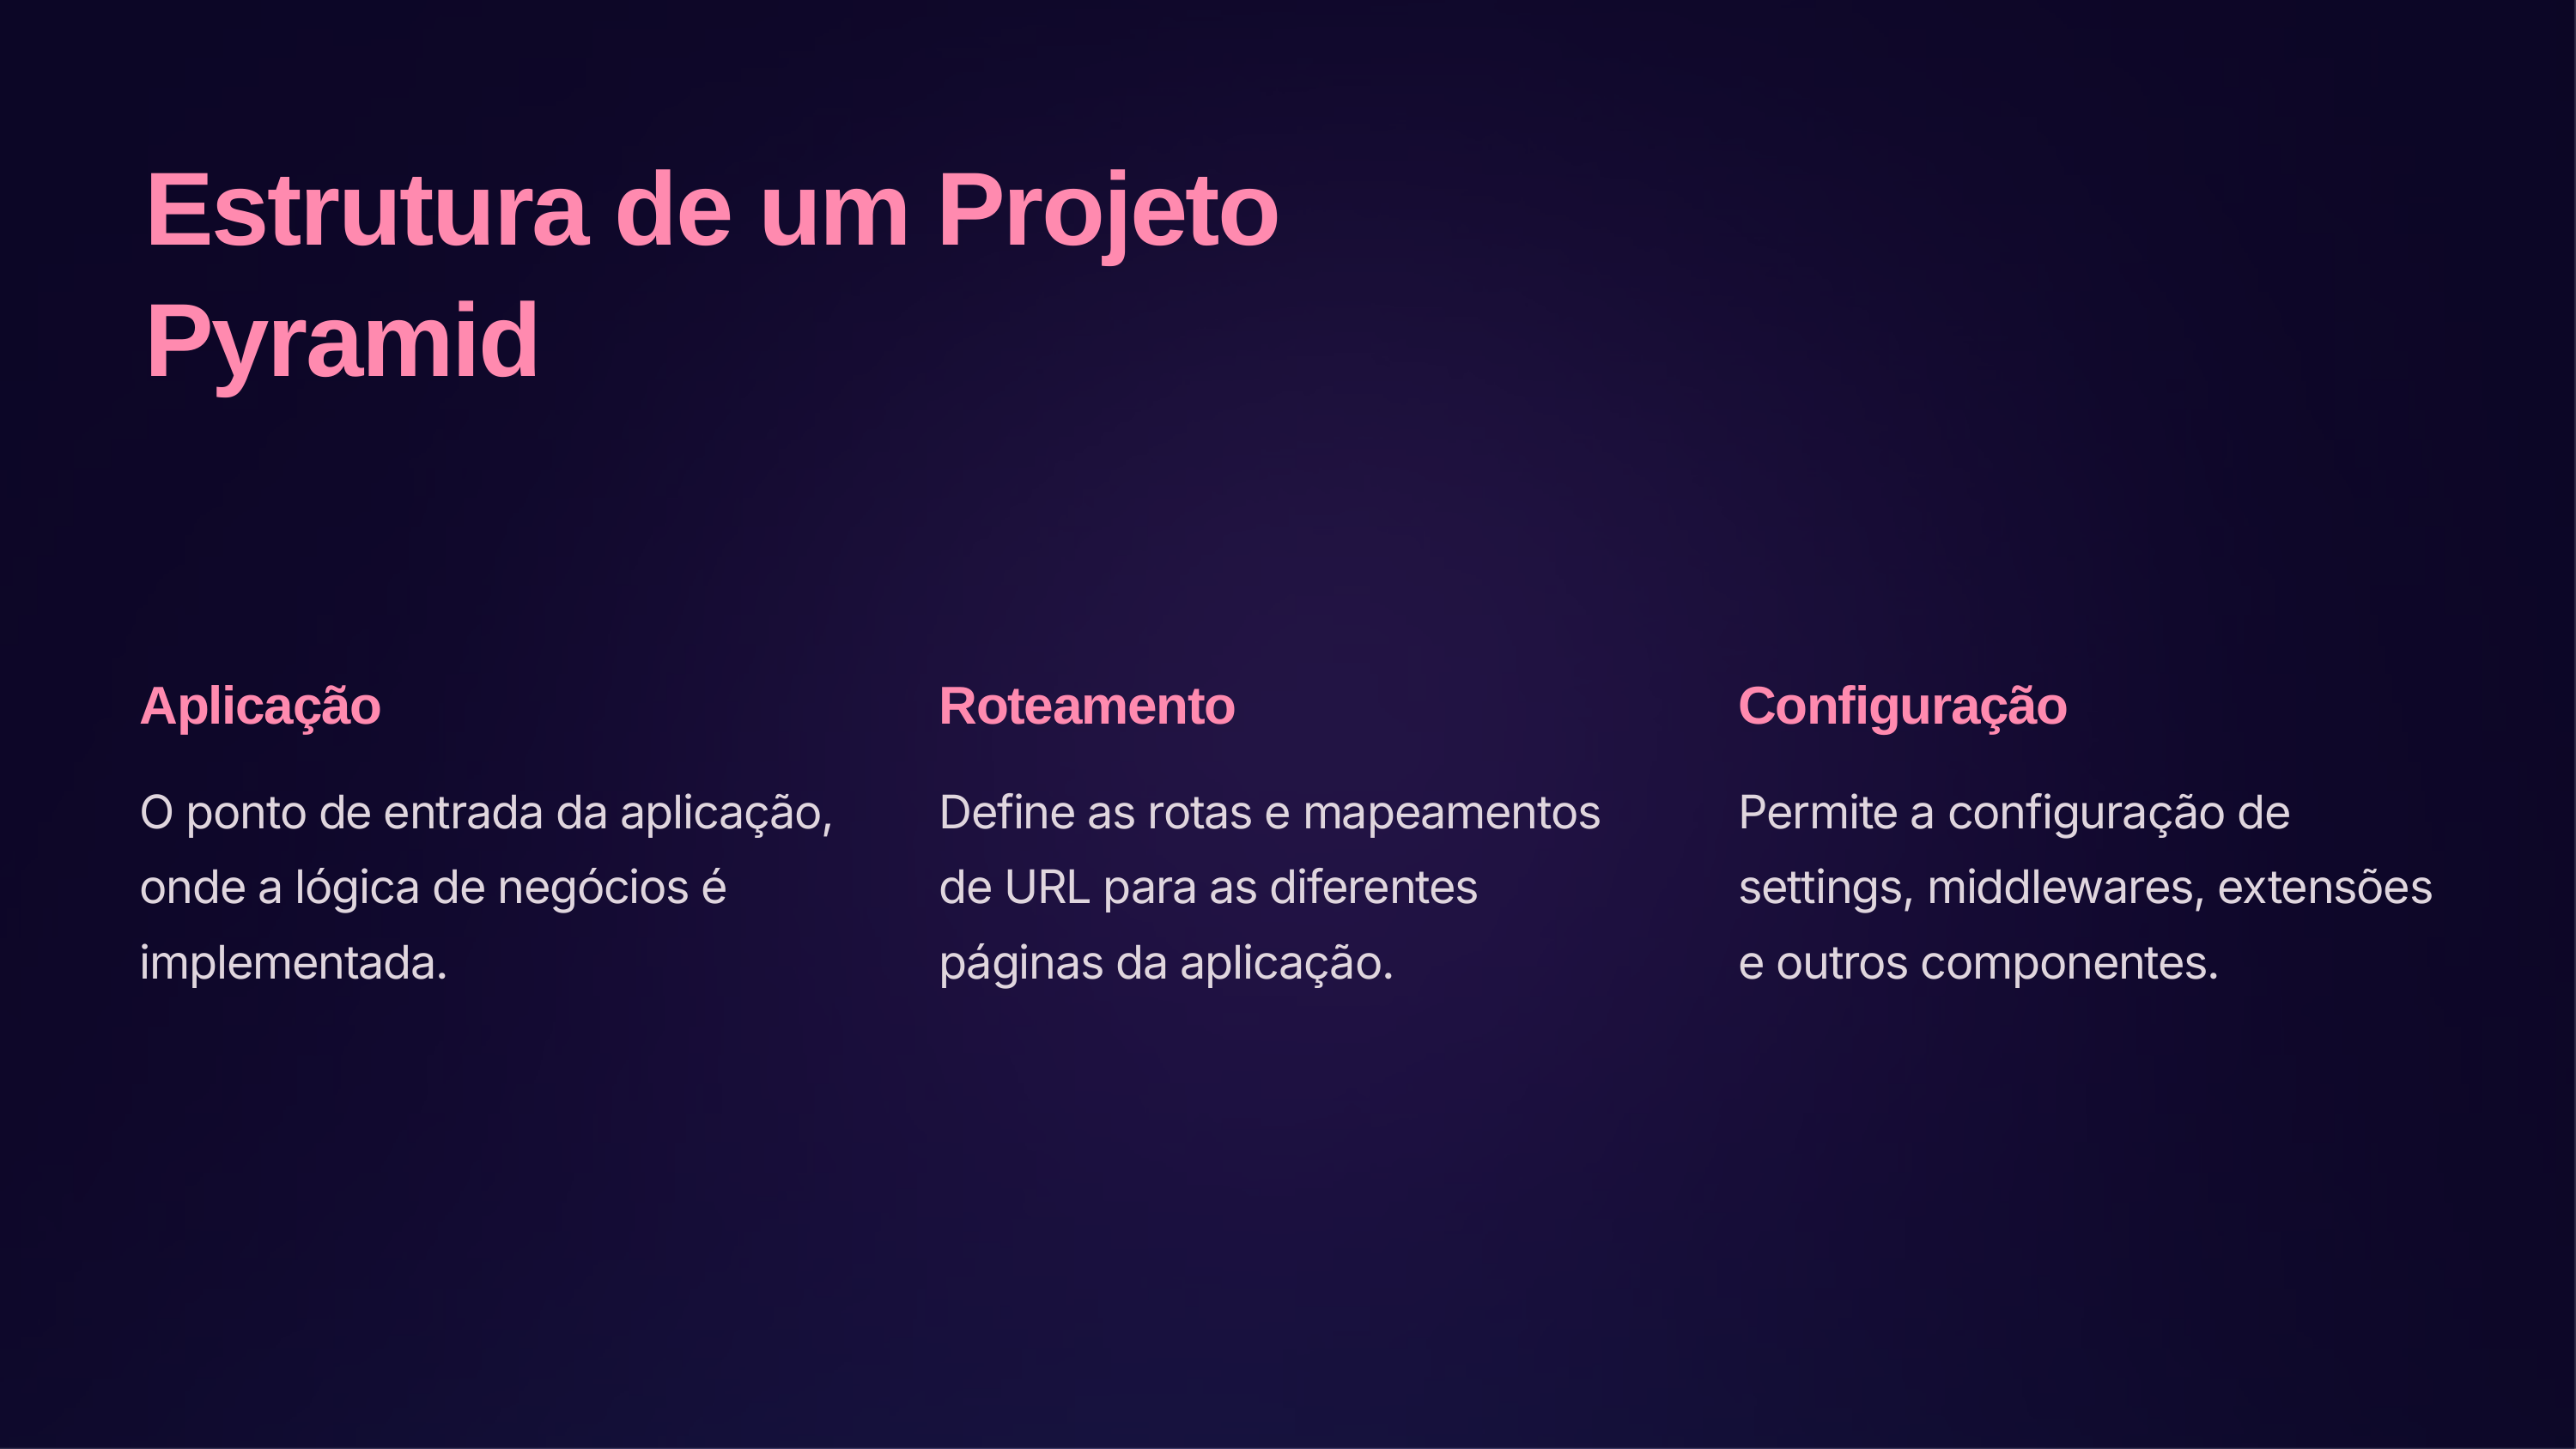

Estrutura de um Projeto Pyramid
Aplicação
Roteamento
Configuração
O ponto de entrada da aplicação, onde a lógica de negócios é implementada.
Define as rotas e mapeamentos de URL para as diferentes páginas da aplicação.
Permite a configuração de settings, middlewares, extensões e outros componentes.